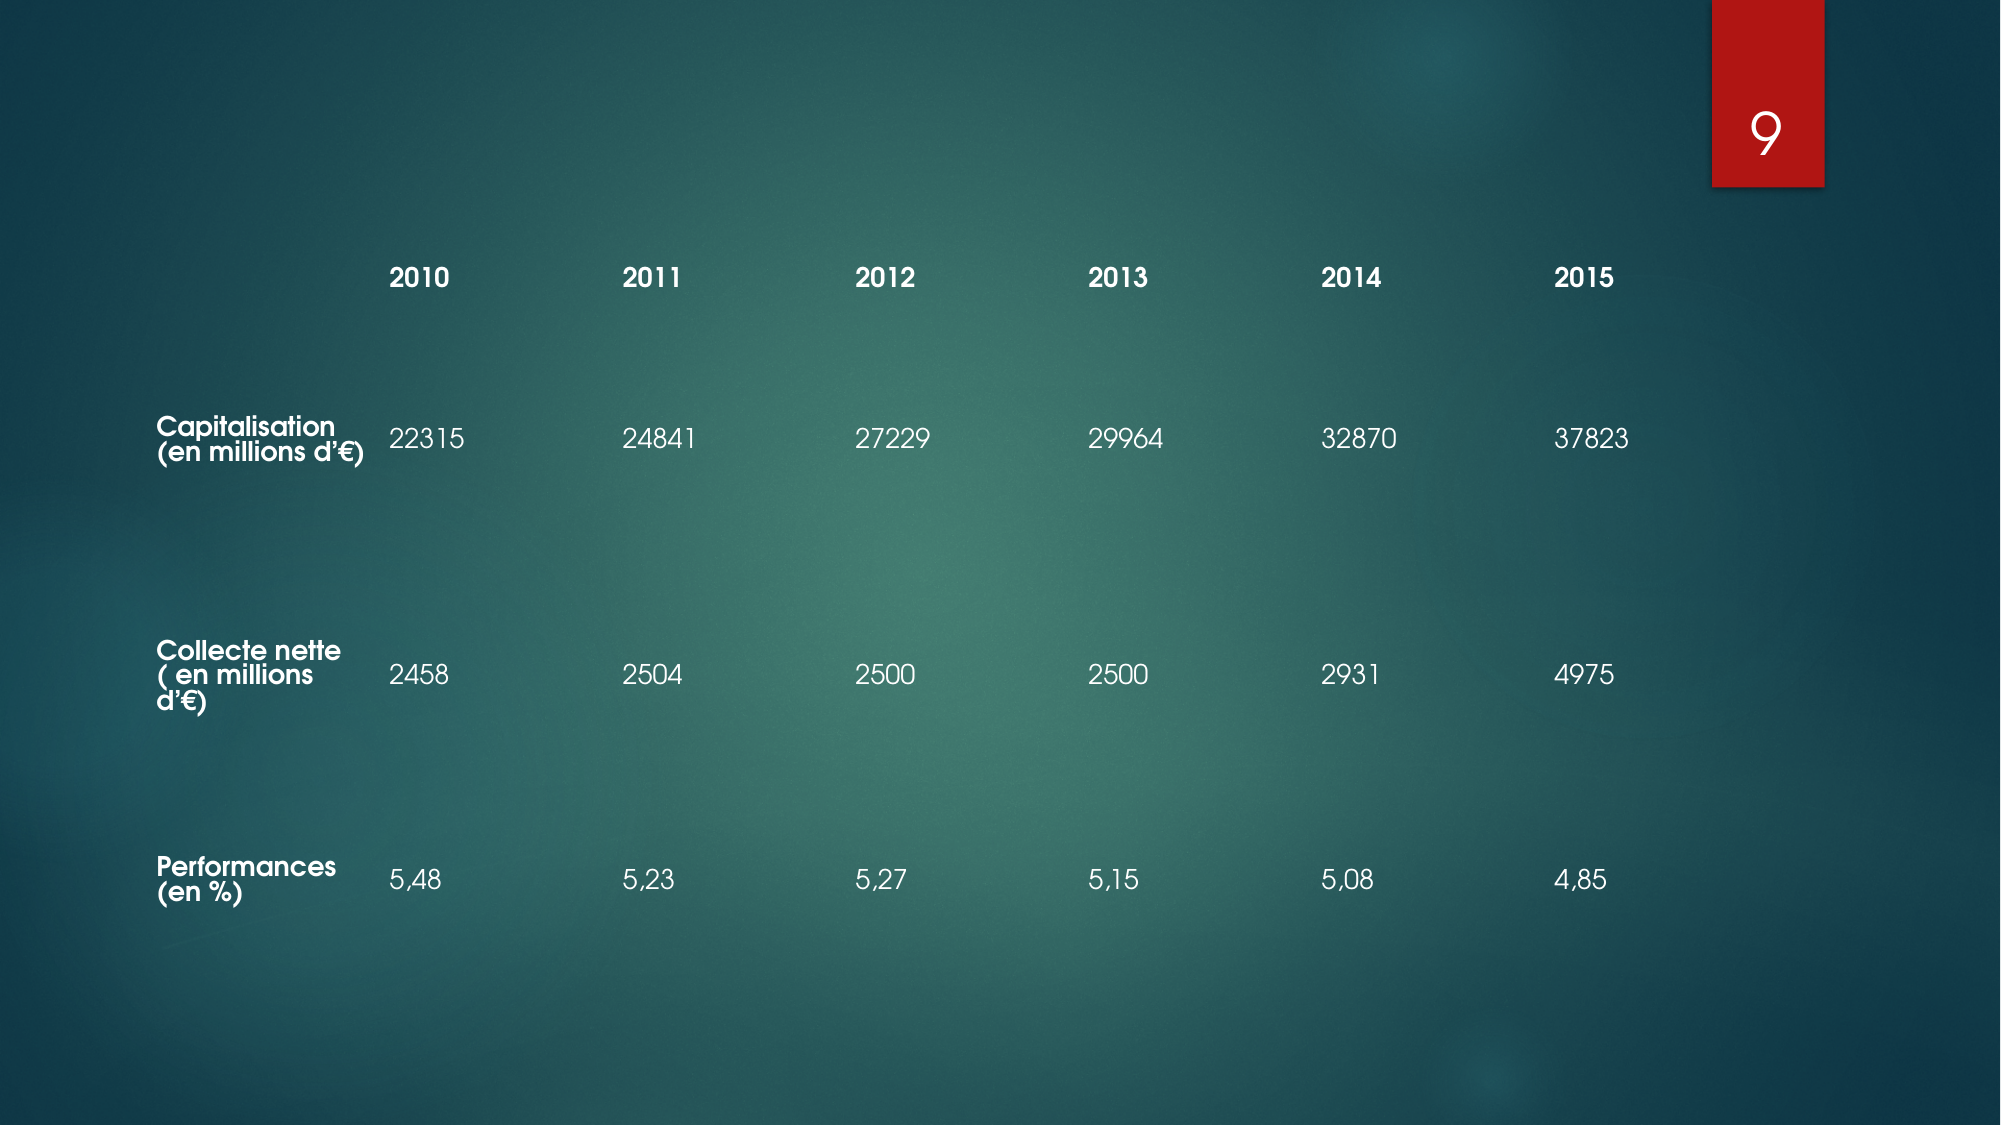

9
#
|  | 2010 | 2011 | 2012 | 2013 | 2014 | 2015 |
| --- | --- | --- | --- | --- | --- | --- |
| Capitalisation (en millions d’€) | 22315 | 24841 | 27229 | 29964 | 32870 | 37823 |
| Collecte nette ( en millions d’€) | 2458 | 2504 | 2500 | 2500 | 2931 | 4975 |
| Performances (en %) | 5,48 | 5,23 | 5,27 | 5,15 | 5,08 | 4,85 |